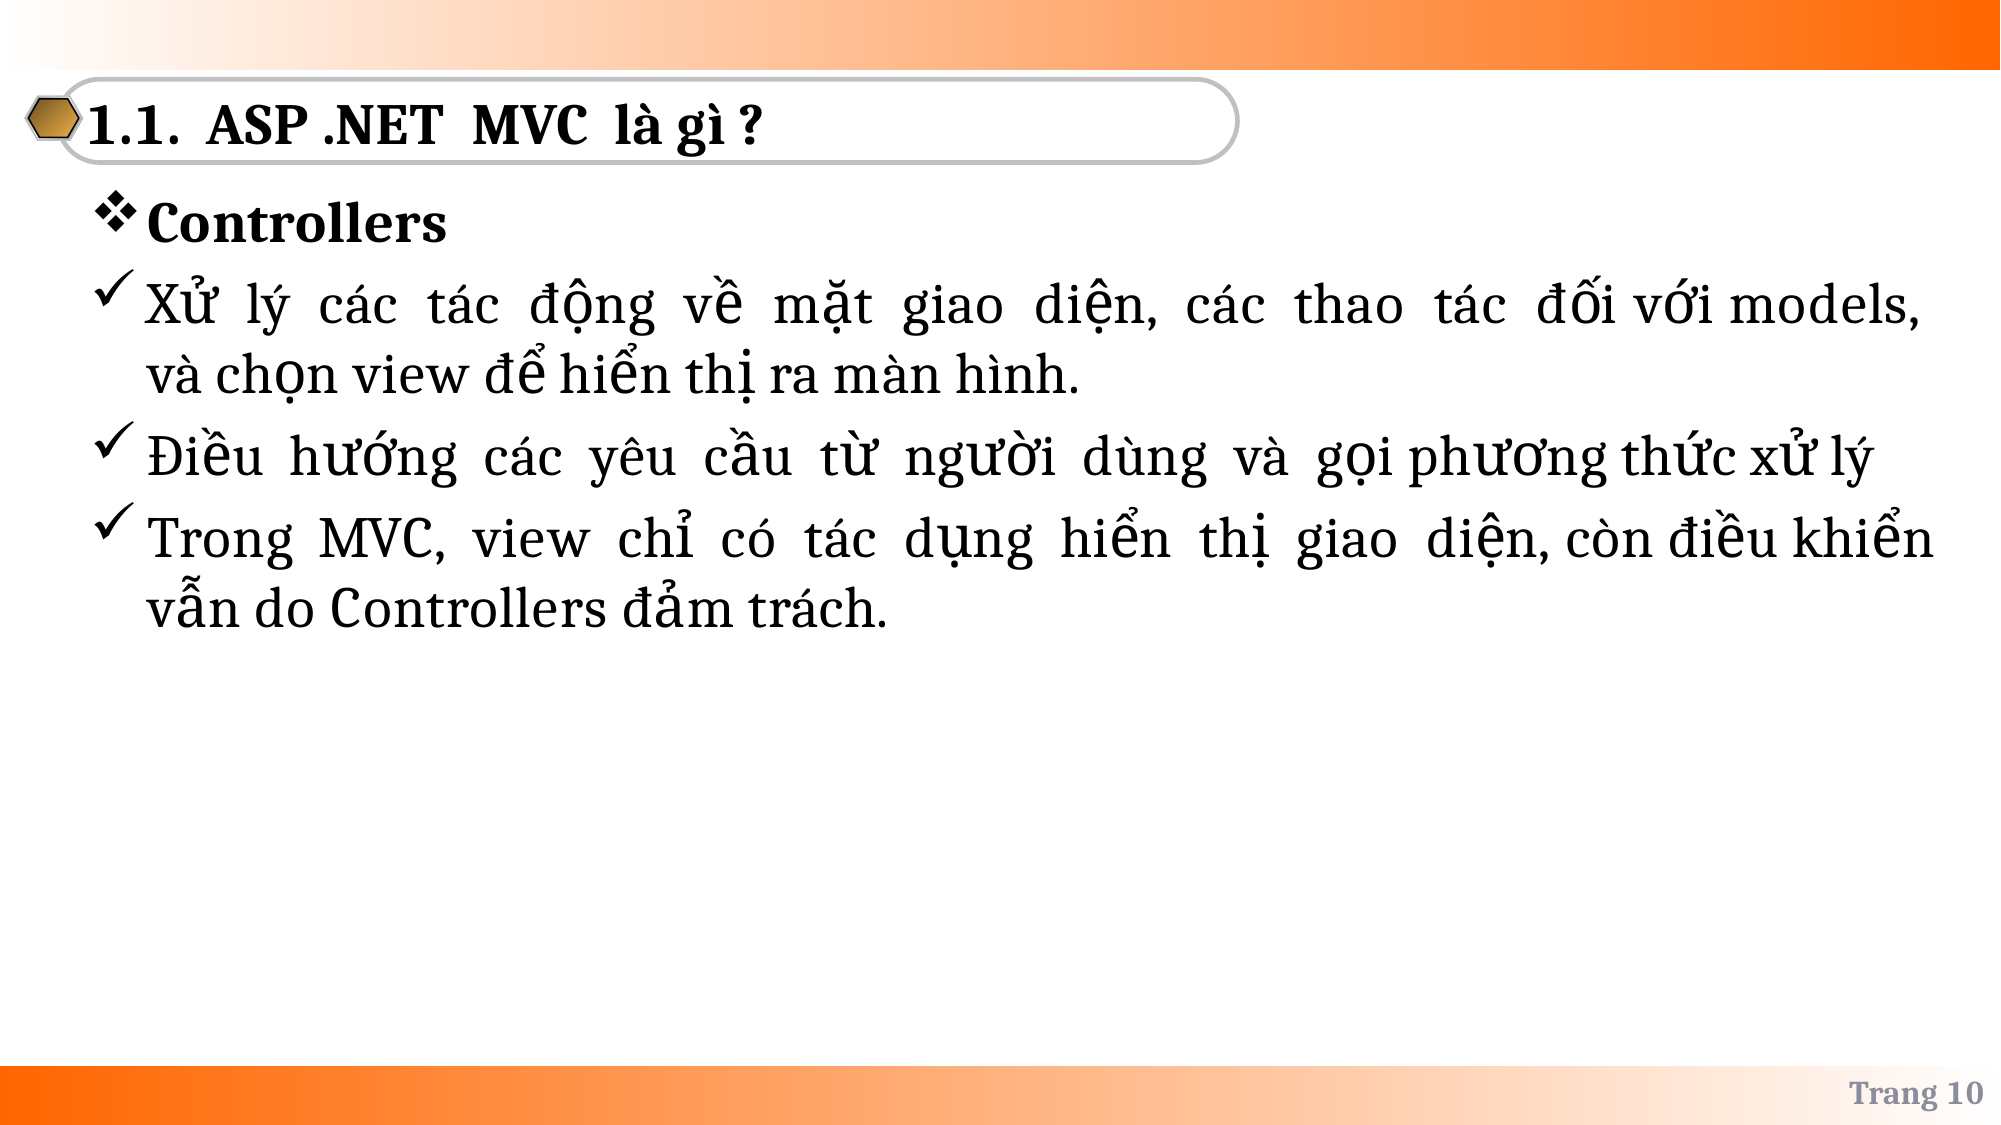

1.1.  ASP .NET  MVC  là gì ?

Controllers
Xử  lý  các  tác  động  về  mặt  giao  diện,  các  thao  tác  đối với models,  và chọn view để hiển thị ra màn hình.
Điều  hướng  các  yêu  cầu  từ  người  dùng  và  gọi phương thức xử lý
Trong  MVC,  view  chỉ  có  tác  dụng  hiển  thị  giao  diện, còn điều khiển vẫn do Controllers đảm trách.
Trang 10